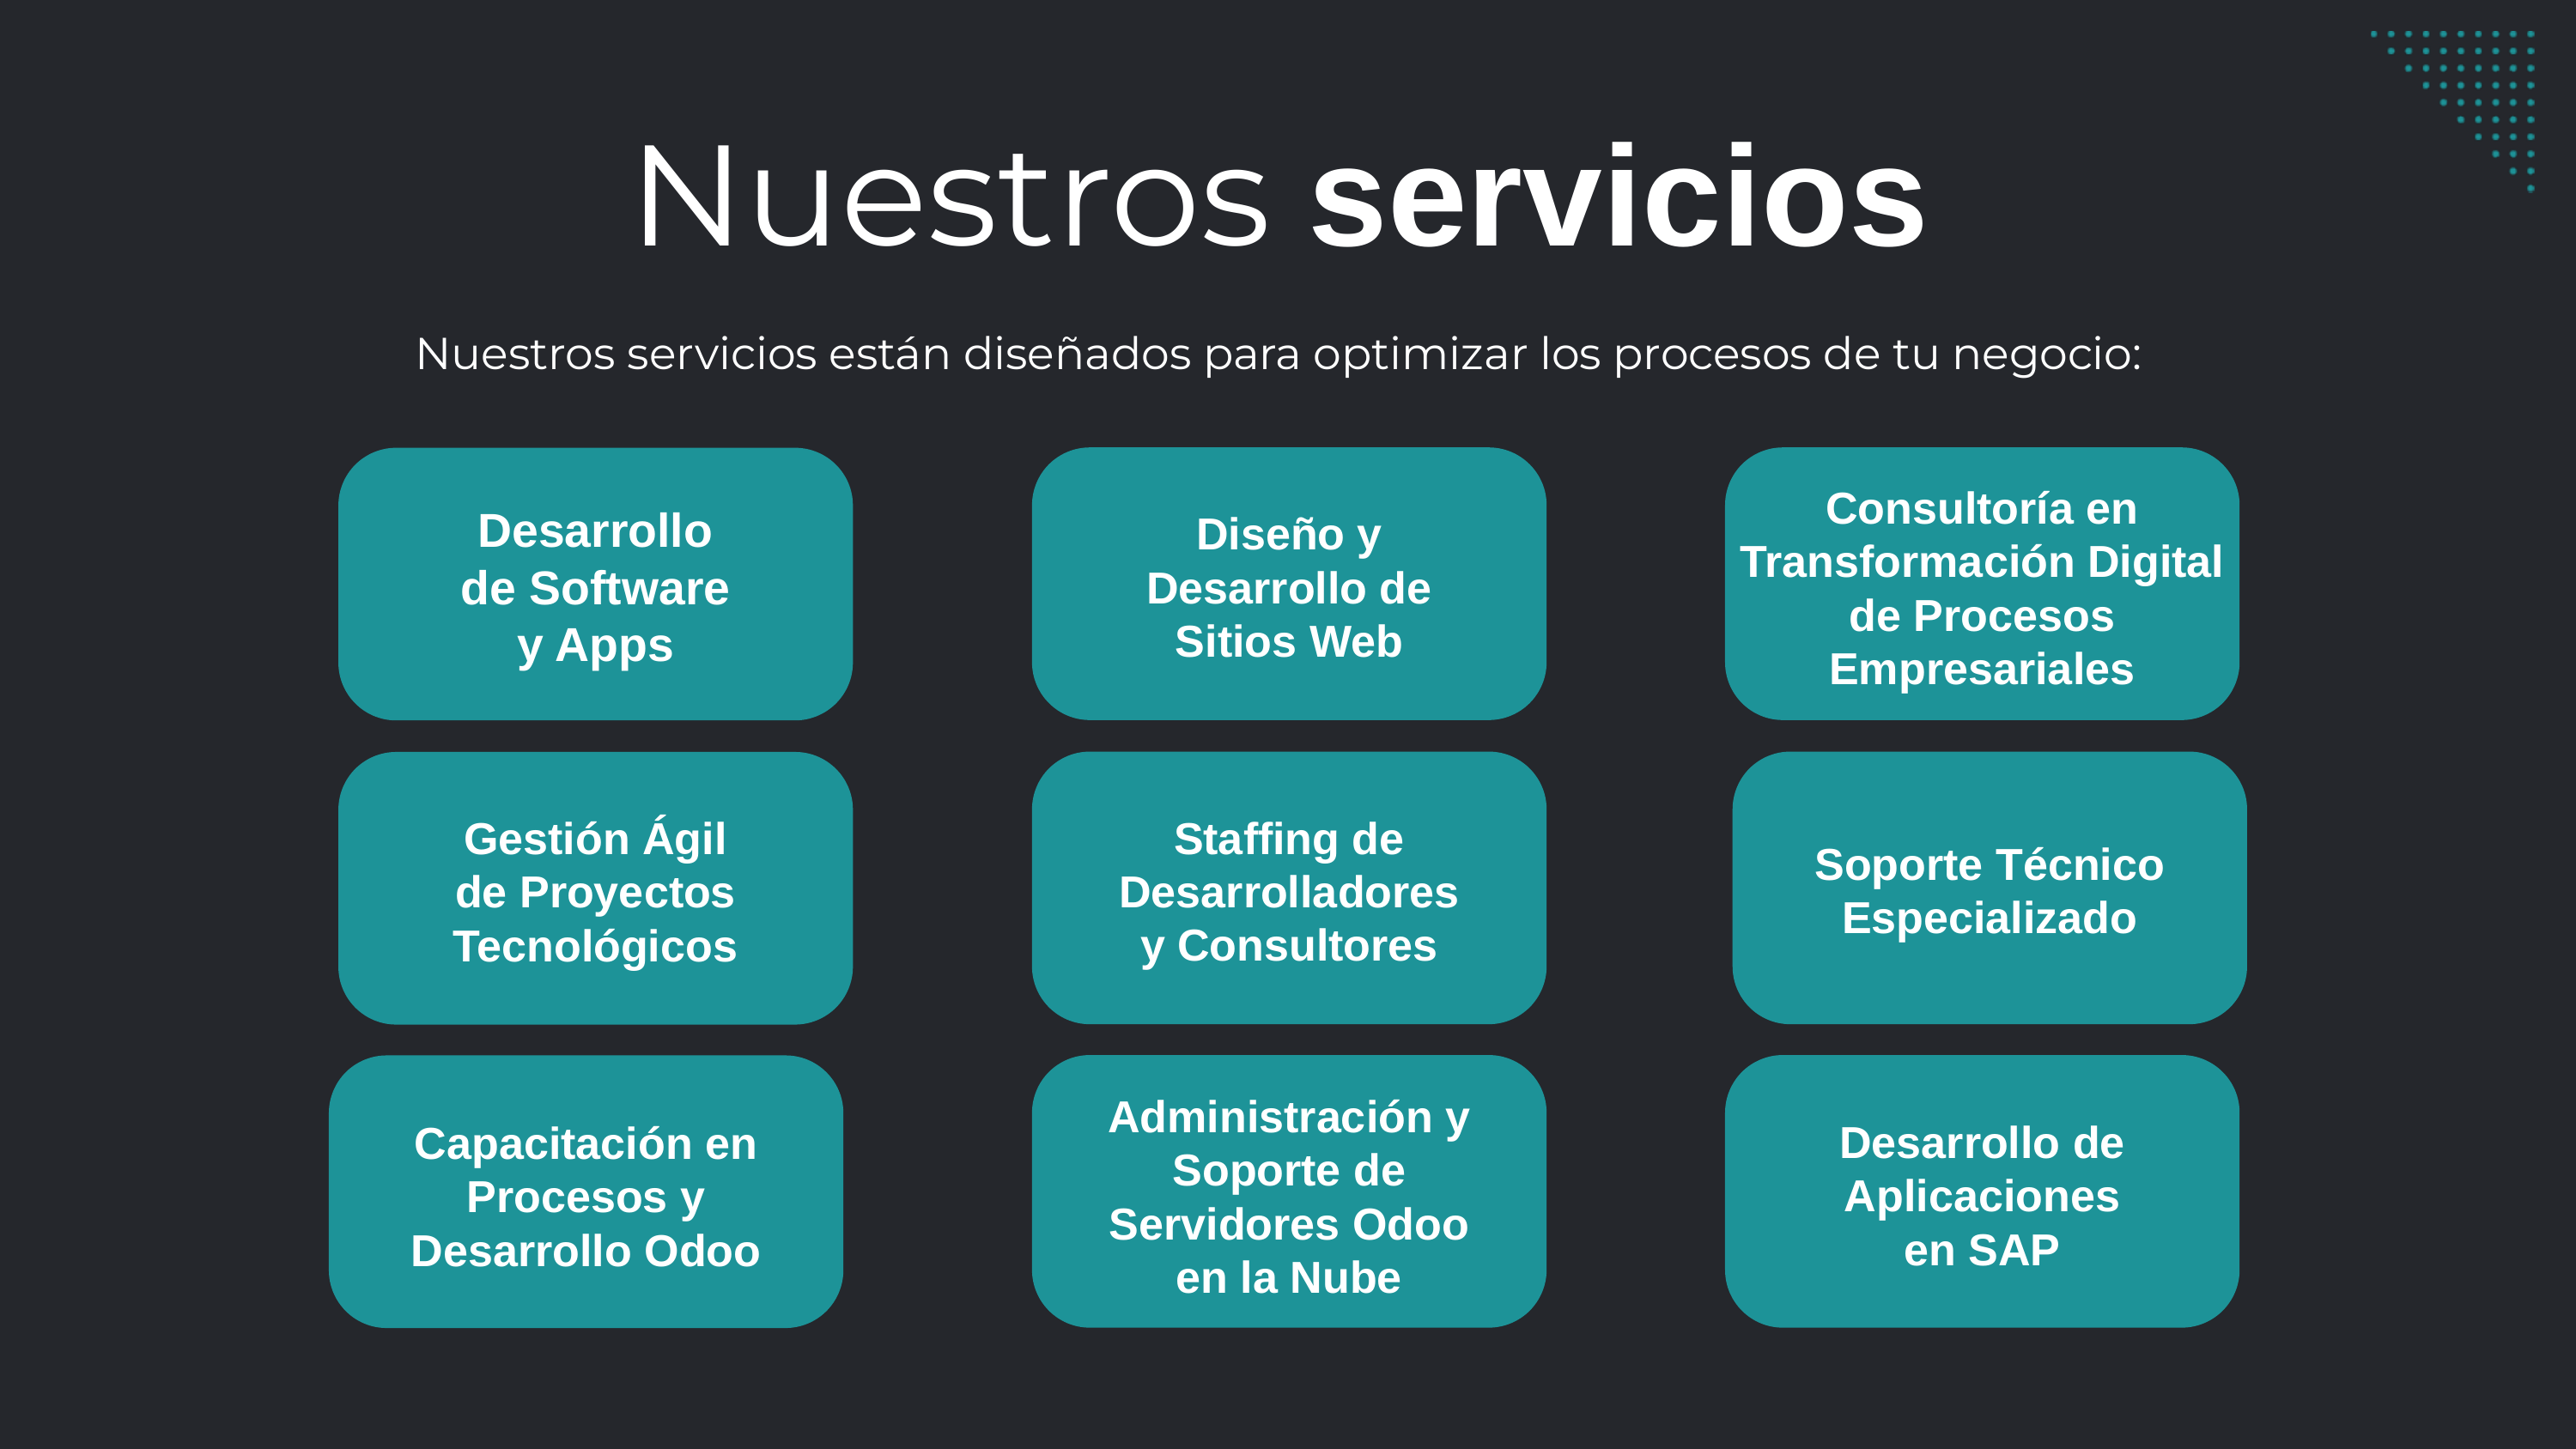

Nuestros servicios
Nuestros servicios están diseñados para optimizar los procesos de tu negocio:

Diseño y Desarrollo de Sitios Web

Staffing de Desarrolladores y Consultores

Administración y Soporte de Servidores Odoo en la Nube

Consultoría en Transformación Digital de Procesos Empresariales

Soporte Técnico Especializado

Desarrollo de Aplicaciones en SAP

Desarrollo de Software y Apps

Gestión Ágil de Proyectos Tecnológicos

Capacitación en Procesos y Desarrollo Odoo